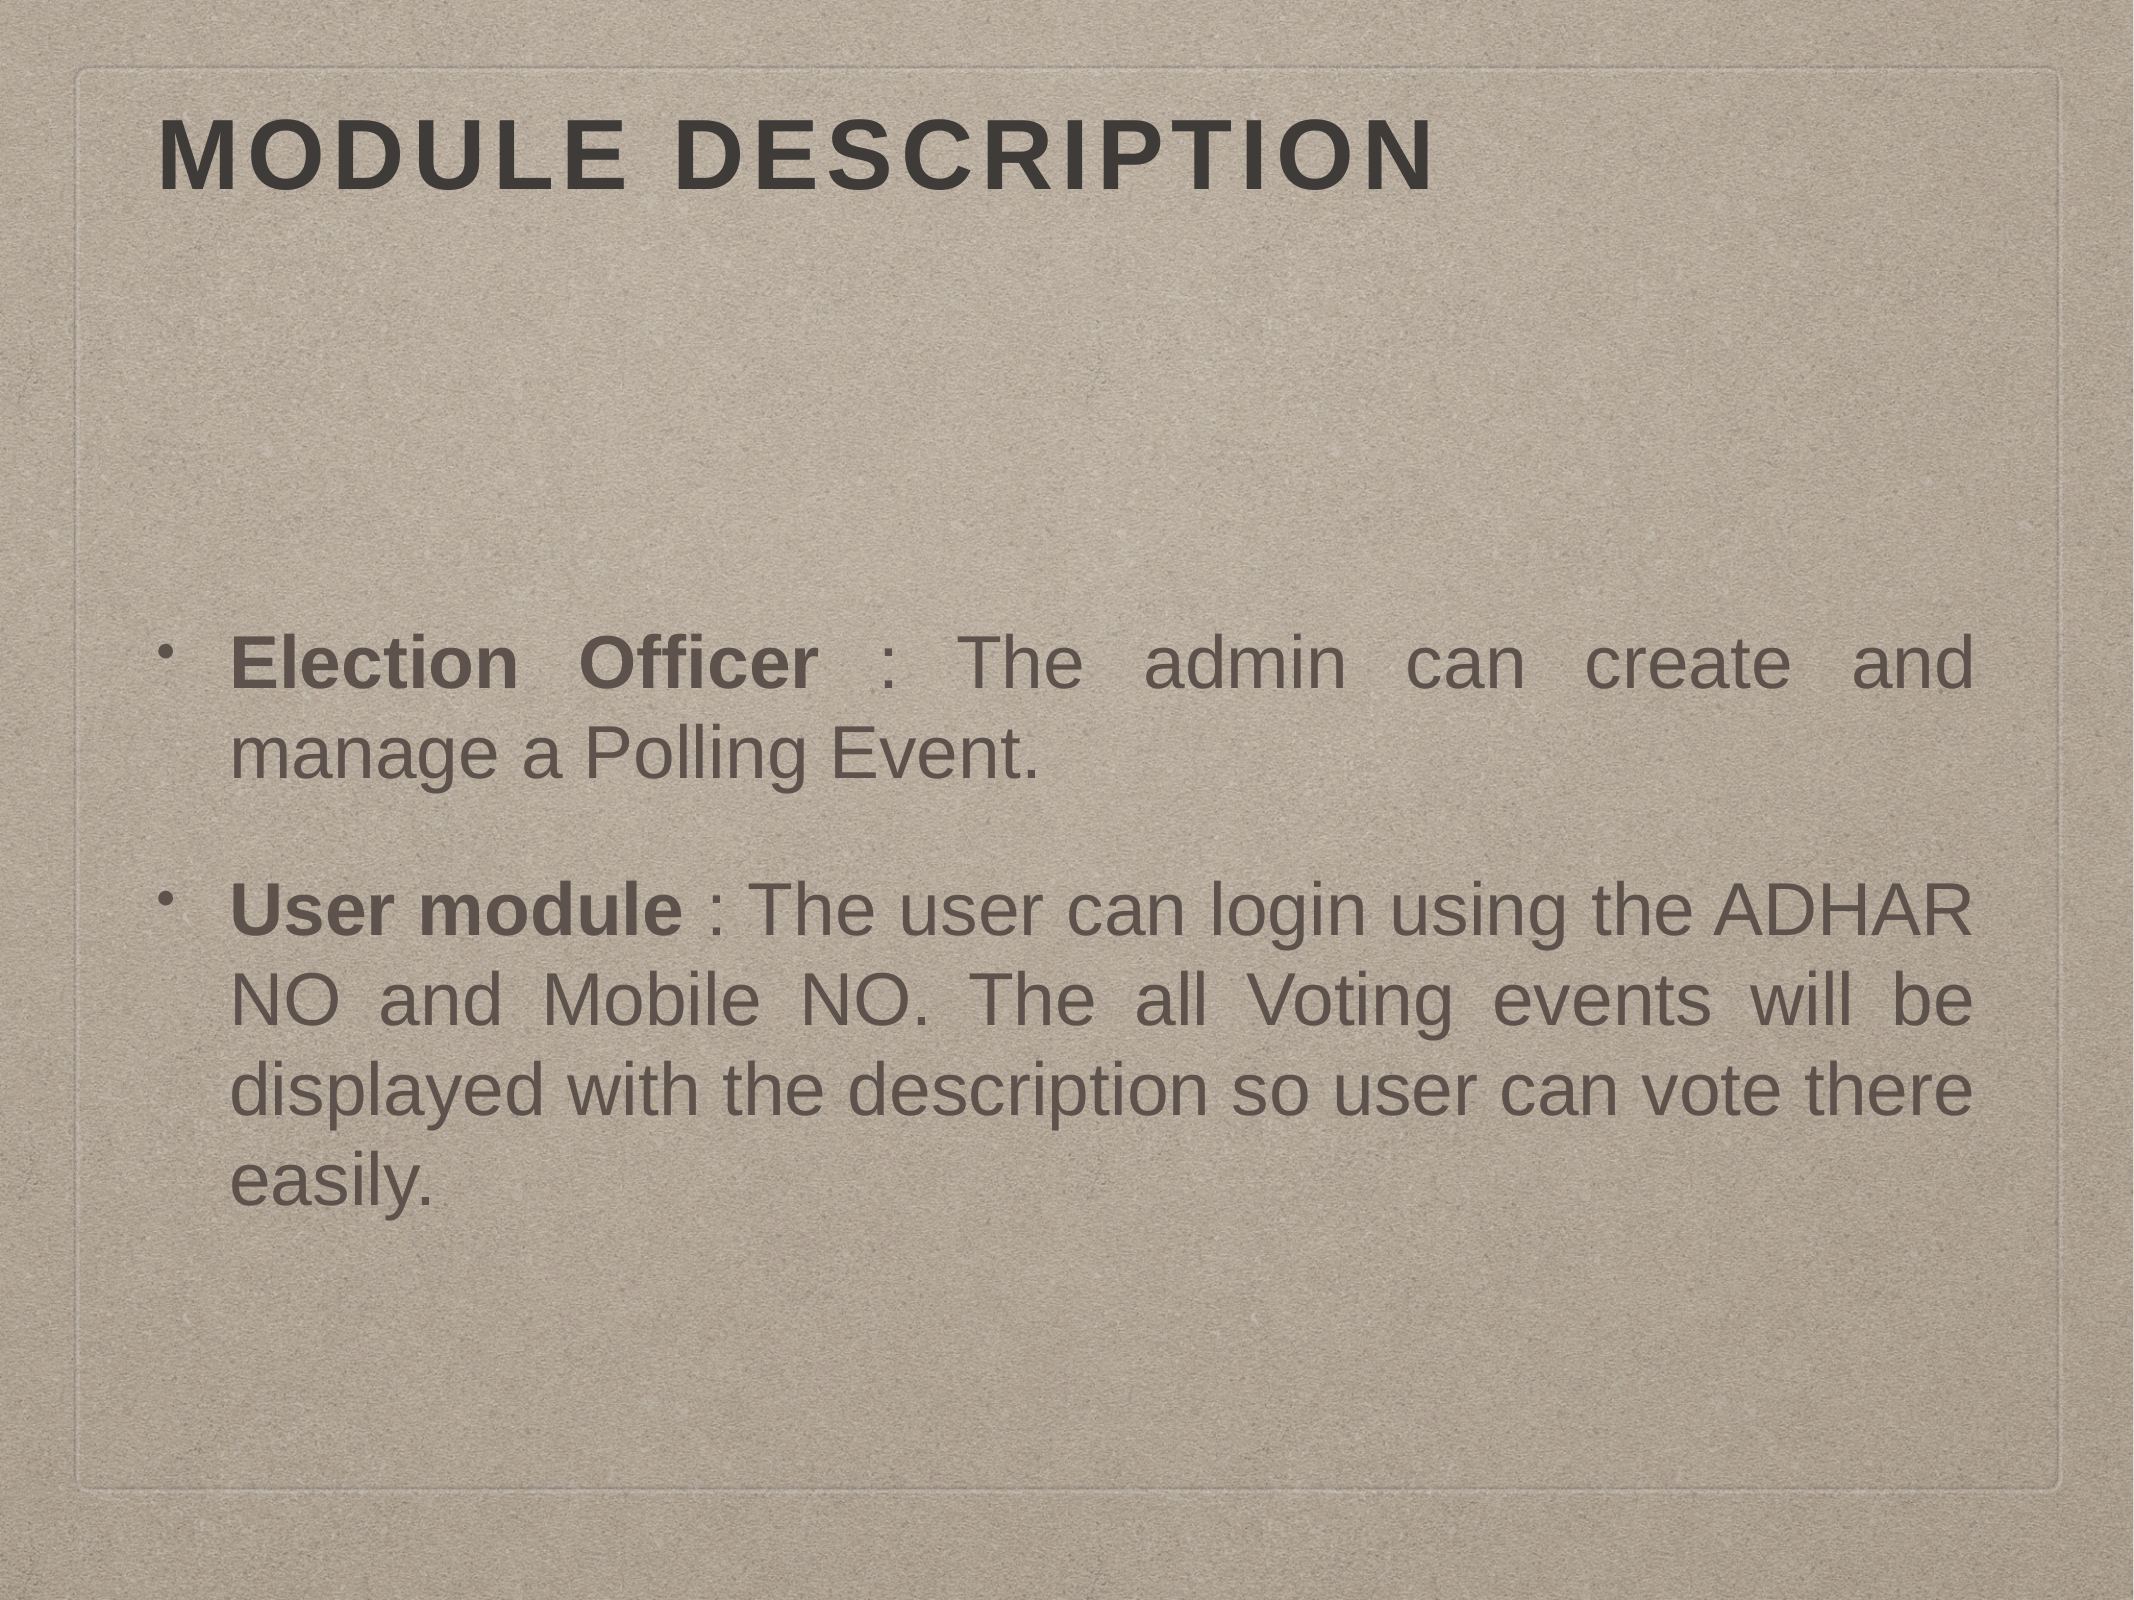

# Module Description
Election Officer : The admin can create and manage a Polling Event.
User module : The user can login using the ADHAR NO and Mobile NO. The all Voting events will be displayed with the description so user can vote there easily.